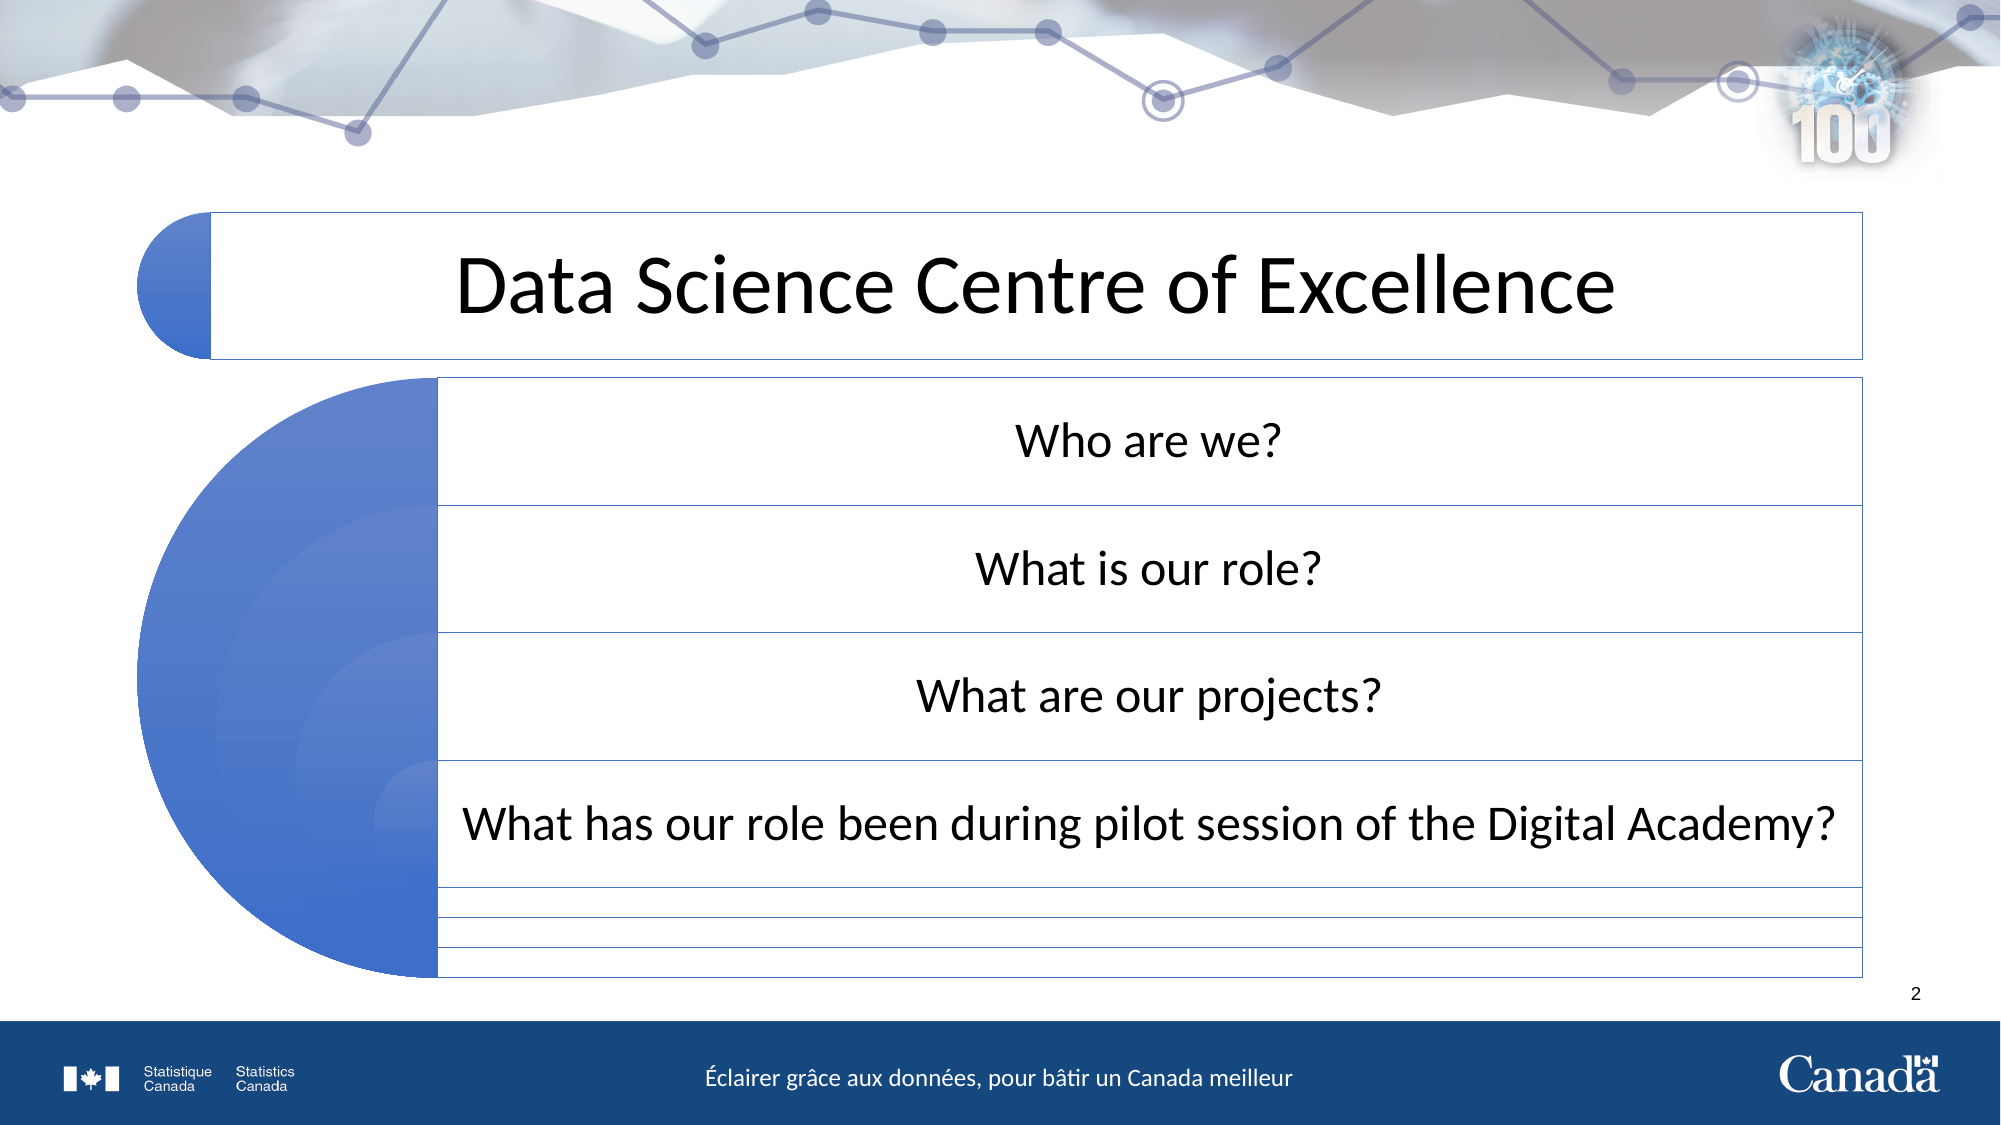

Data Science Centre of Excellence
Who are we?
What is our role?
What are our projects?
What has our role been during pilot session of the Digital Academy?
2